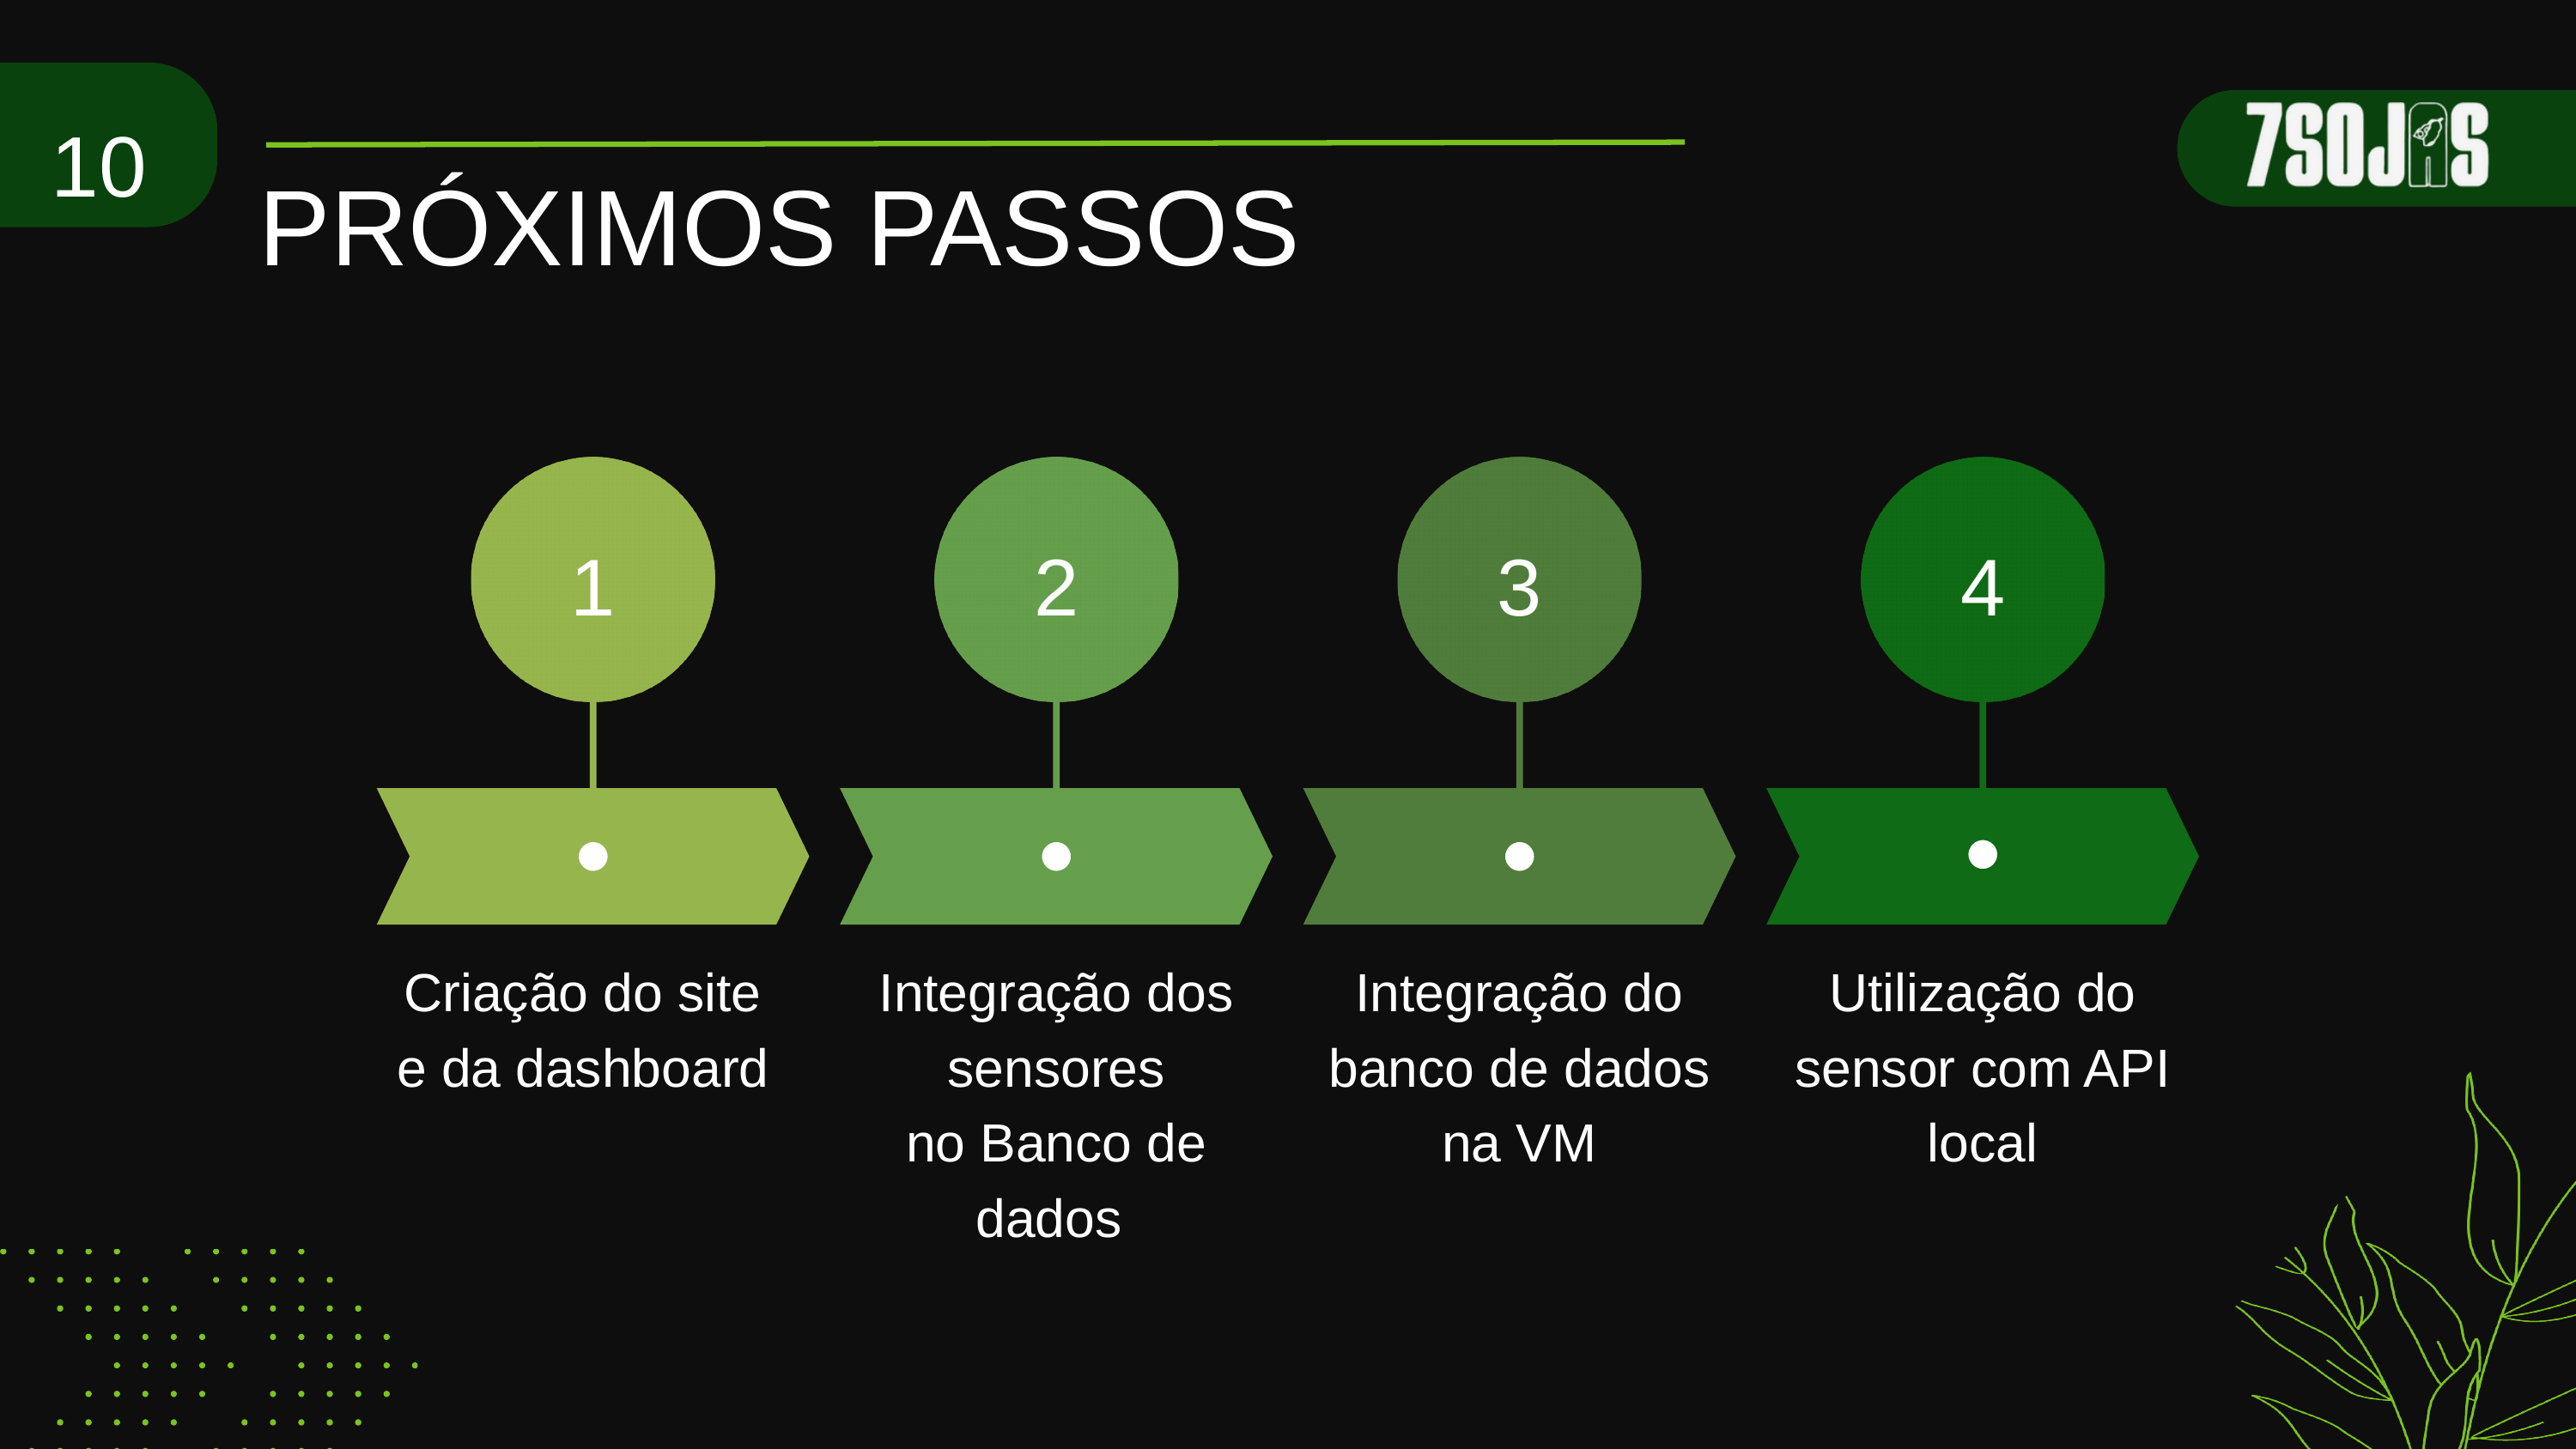

10

PRÓXIMOS PASSOS

1
2
3
4

Criação do site e da dashboard
Integração dos sensores
no Banco de
dados
Integração do banco de dados na VM
Utilização do sensor com API local